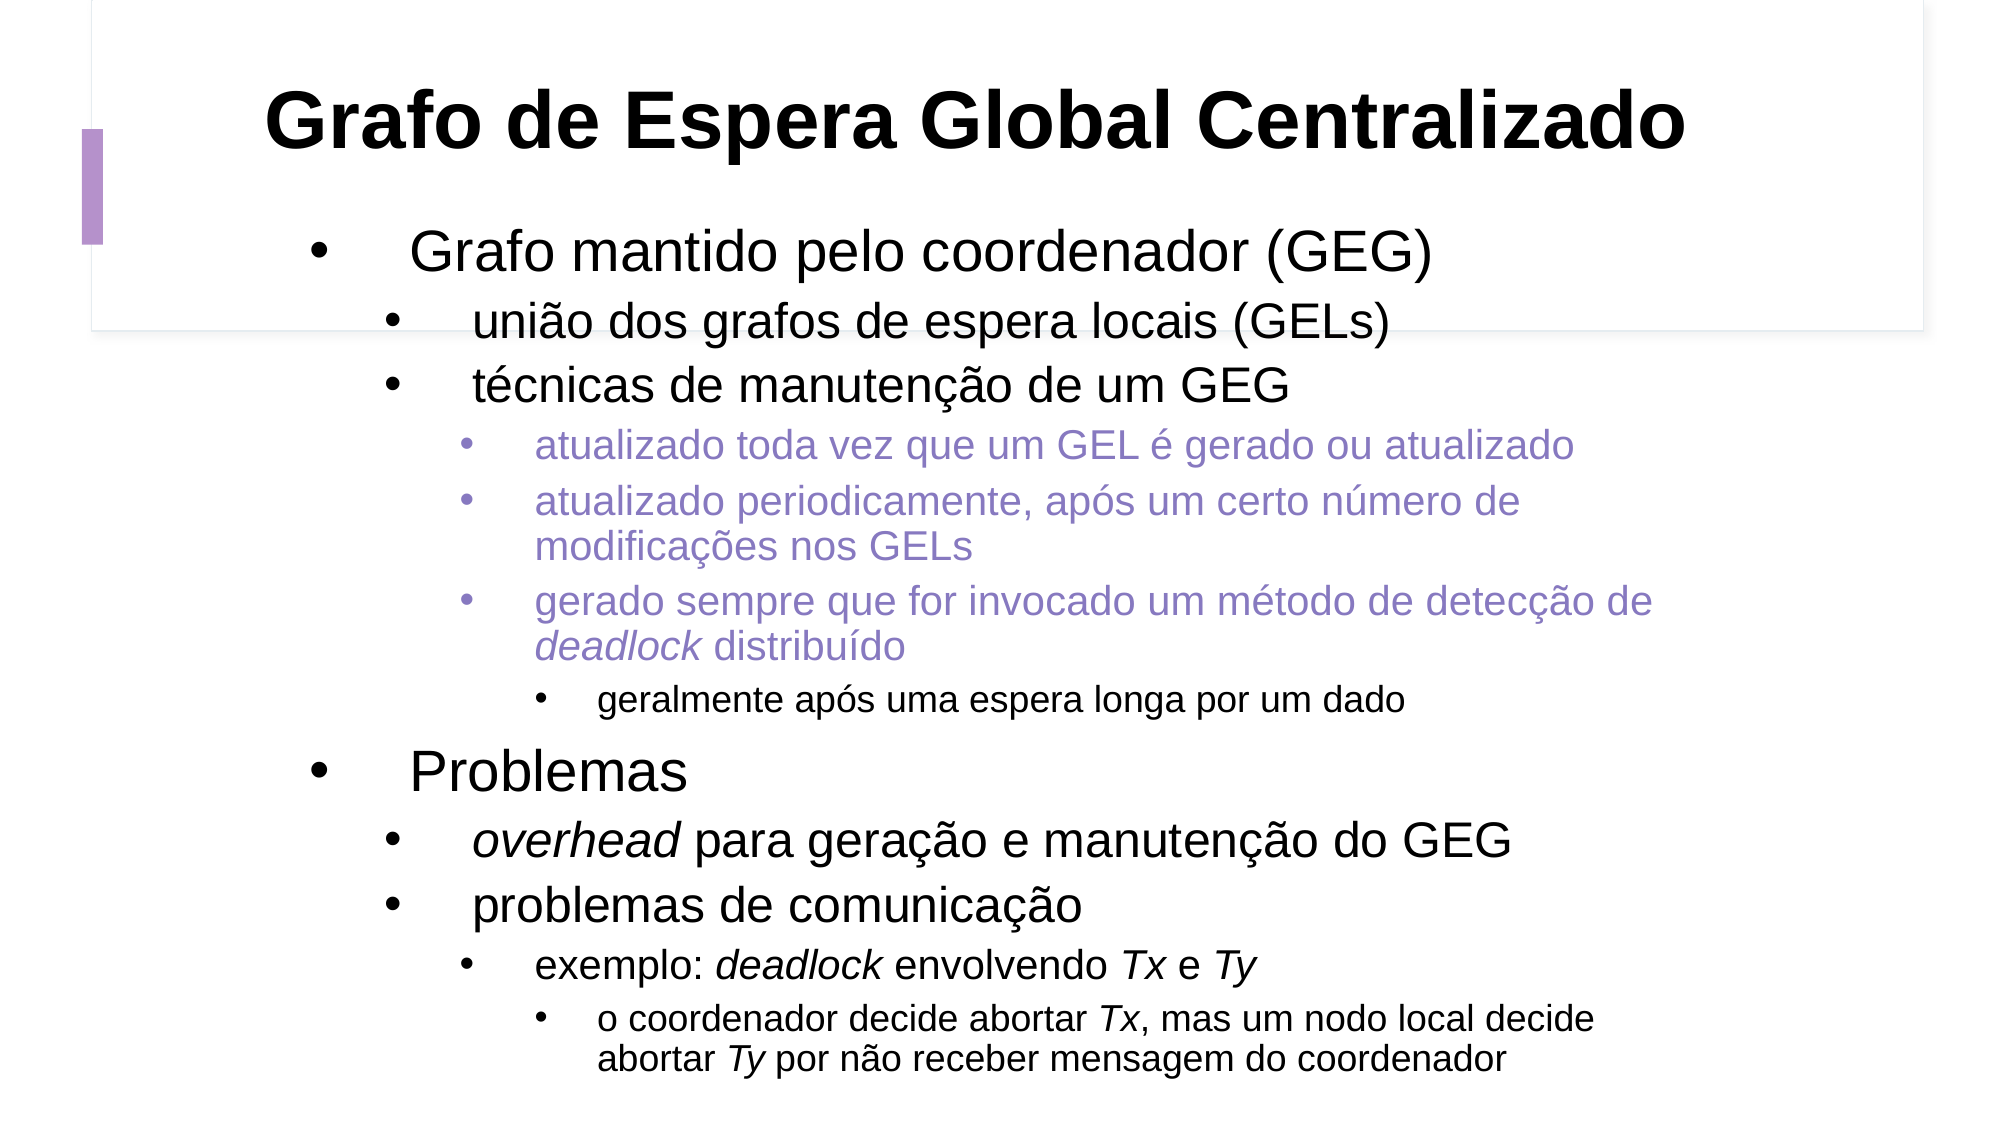

# Grafo de Espera Global Centralizado
Grafo mantido pelo coordenador (GEG)
união dos grafos de espera locais (GELs)
técnicas de manutenção de um GEG
atualizado toda vez que um GEL é gerado ou atualizado
atualizado periodicamente, após um certo número de modificações nos GELs
gerado sempre que for invocado um método de detecção de deadlock distribuído
geralmente após uma espera longa por um dado
Problemas
overhead para geração e manutenção do GEG
problemas de comunicação
exemplo: deadlock envolvendo Tx e Ty
o coordenador decide abortar Tx, mas um nodo local decide abortar Ty por não receber mensagem do coordenador